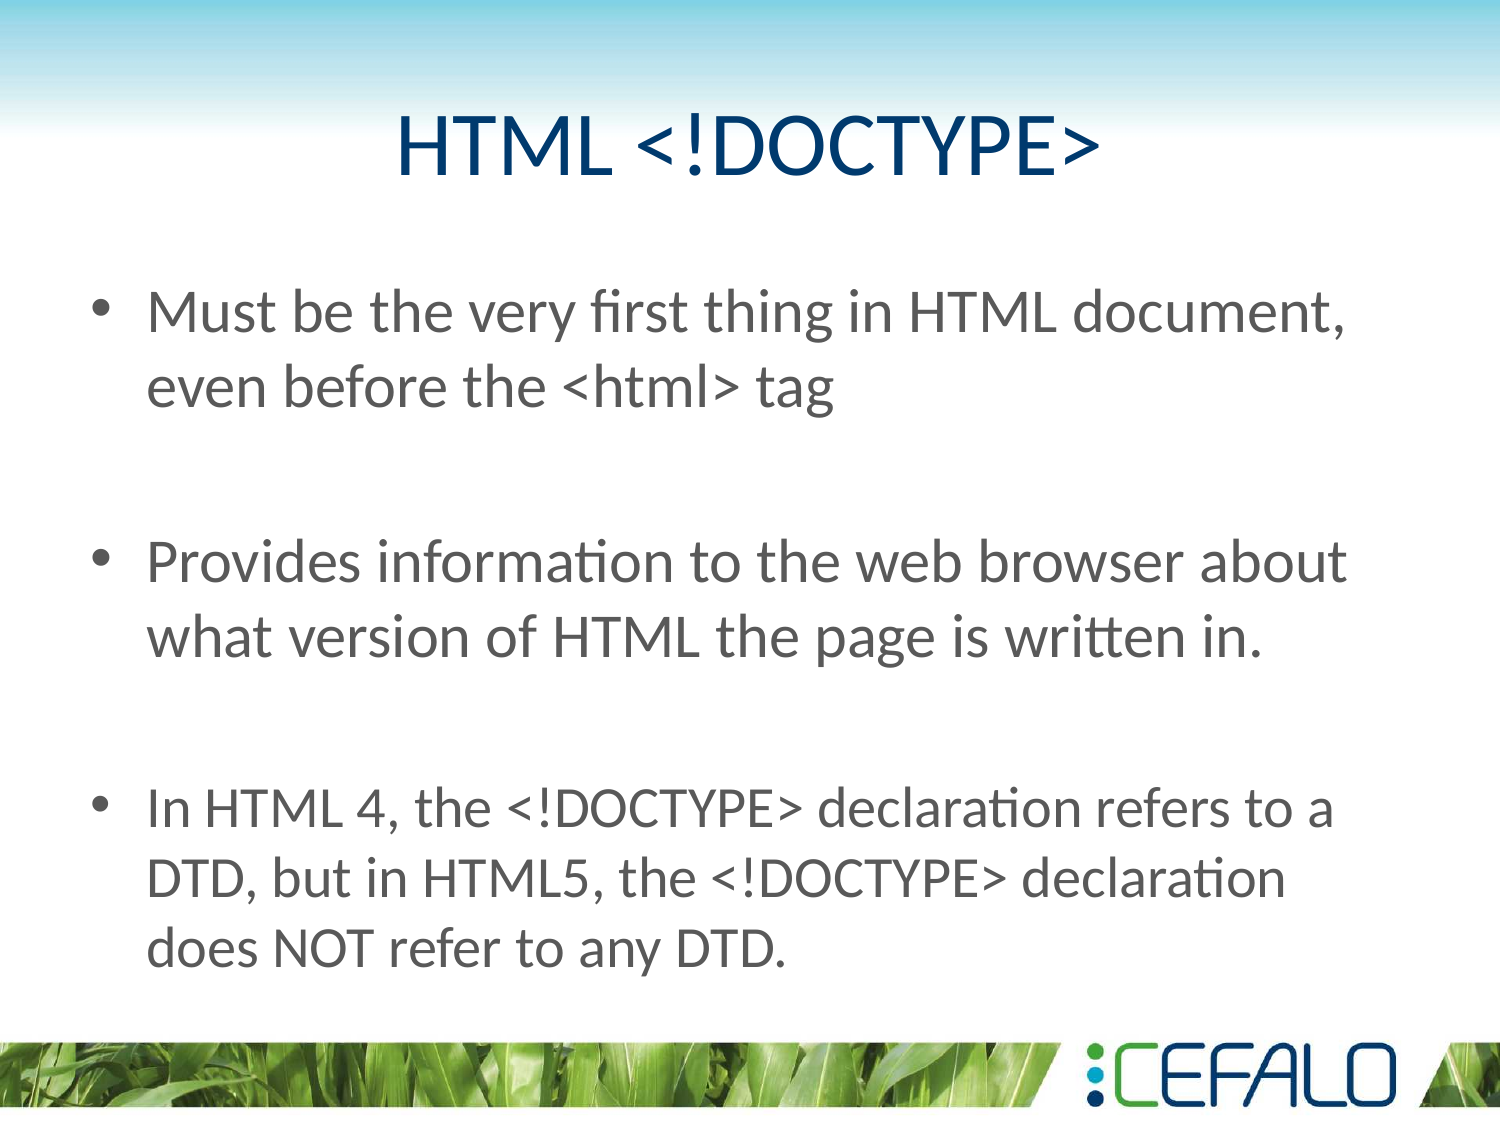

# HTML <!DOCTYPE>
Must be the very first thing in HTML document, even before the <html> tag

Provides information to the web browser about what version of HTML the page is written in.

In HTML 4, the <!DOCTYPE> declaration refers to a DTD, but in HTML5, the <!DOCTYPE> declaration does NOT refer to any DTD.